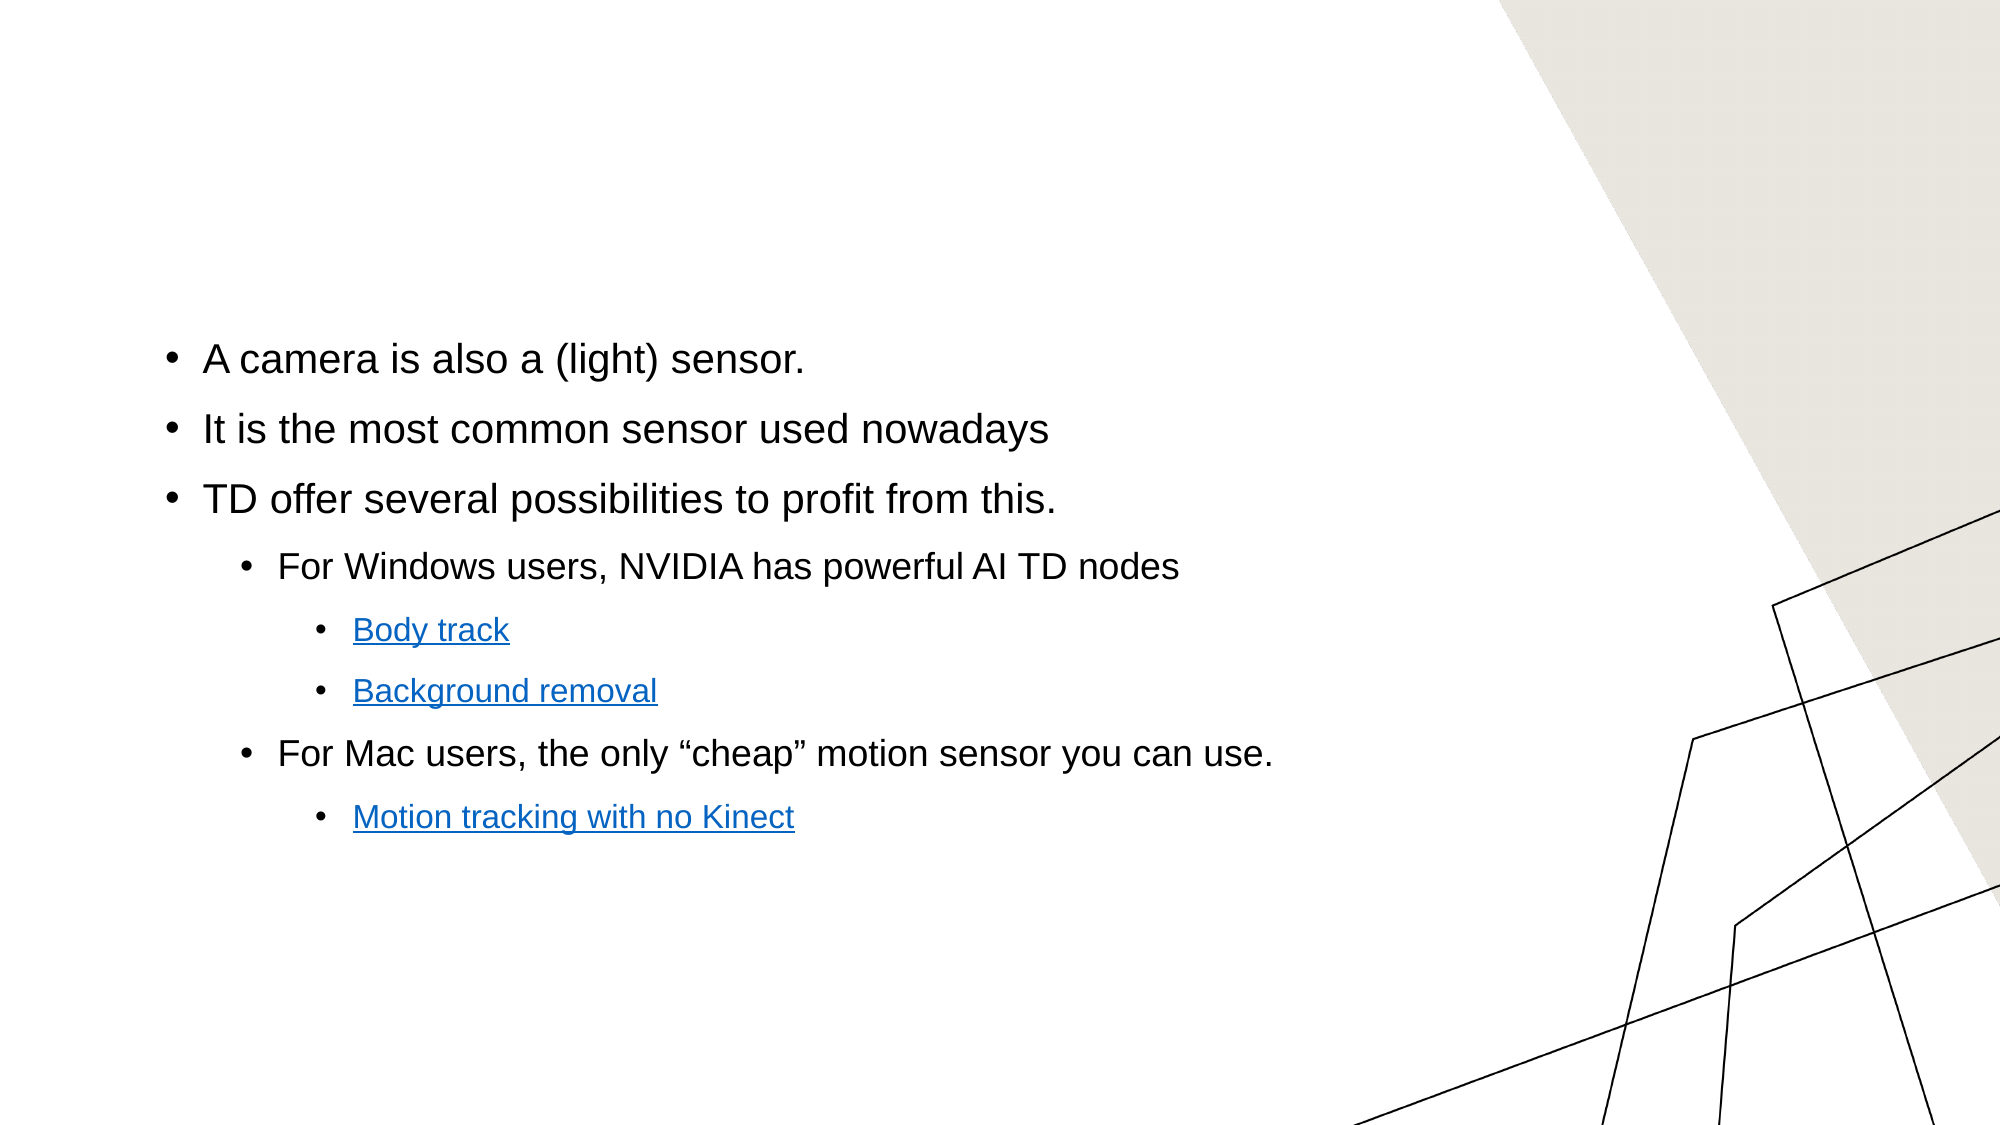

#
A camera is also a (light) sensor.
It is the most common sensor used nowadays
TD offer several possibilities to profit from this.
For Windows users, NVIDIA has powerful AI TD nodes
Body track
Background removal
For Mac users, the only “cheap” motion sensor you can use.
Motion tracking with no Kinect